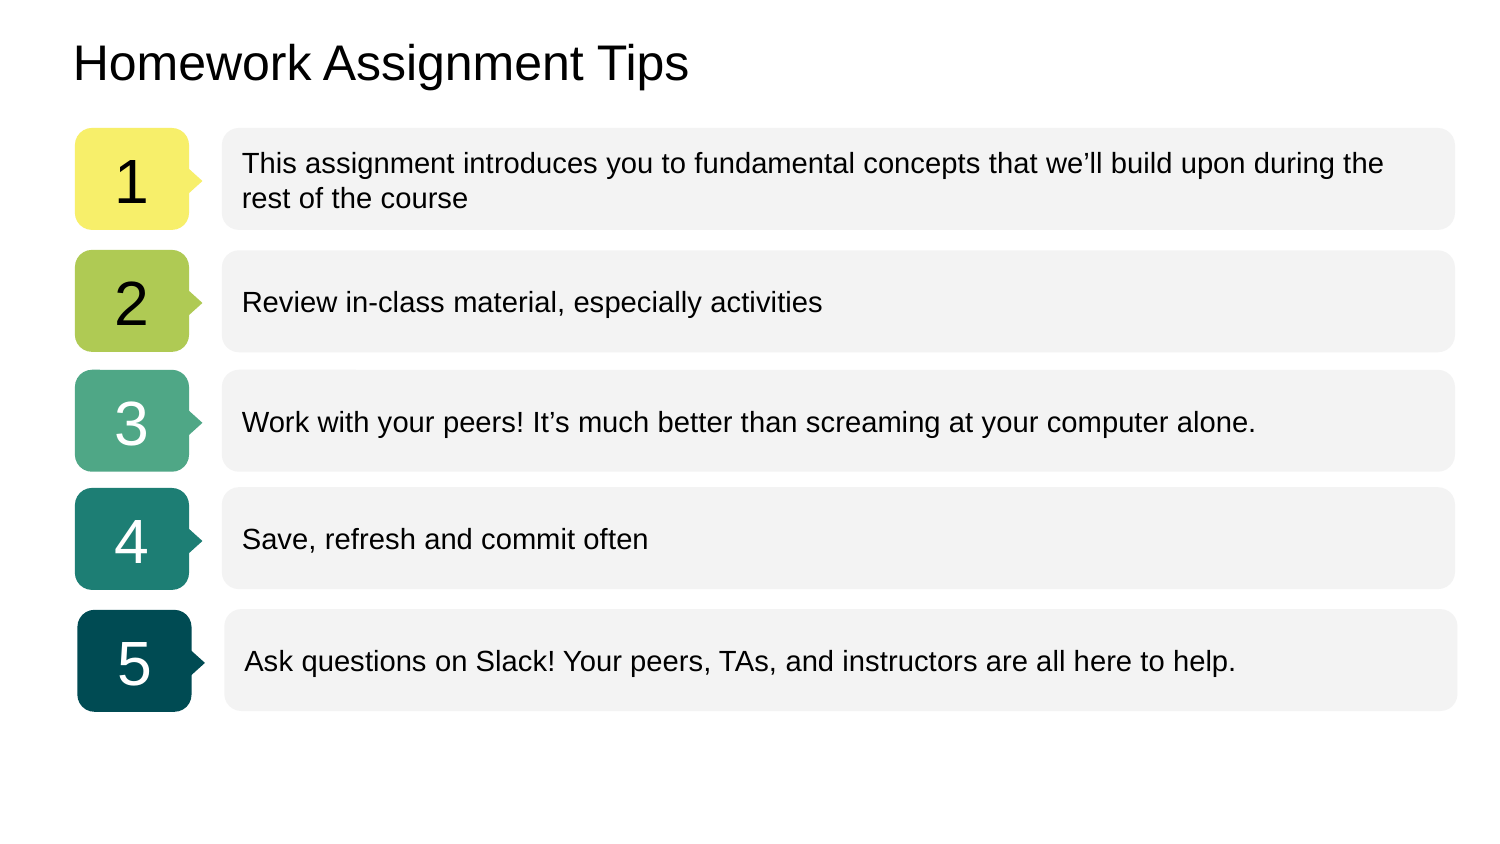

# Homework Assignment Tips
1

This assignment introduces you to fundamental concepts that we’ll build upon during the rest of the course
2

Review in-class material, especially activities
3

Work with your peers! It’s much better than screaming at your computer alone.
Save, refresh and commit often
4

Ask questions on Slack! Your peers, TAs, and instructors are all here to help.
5